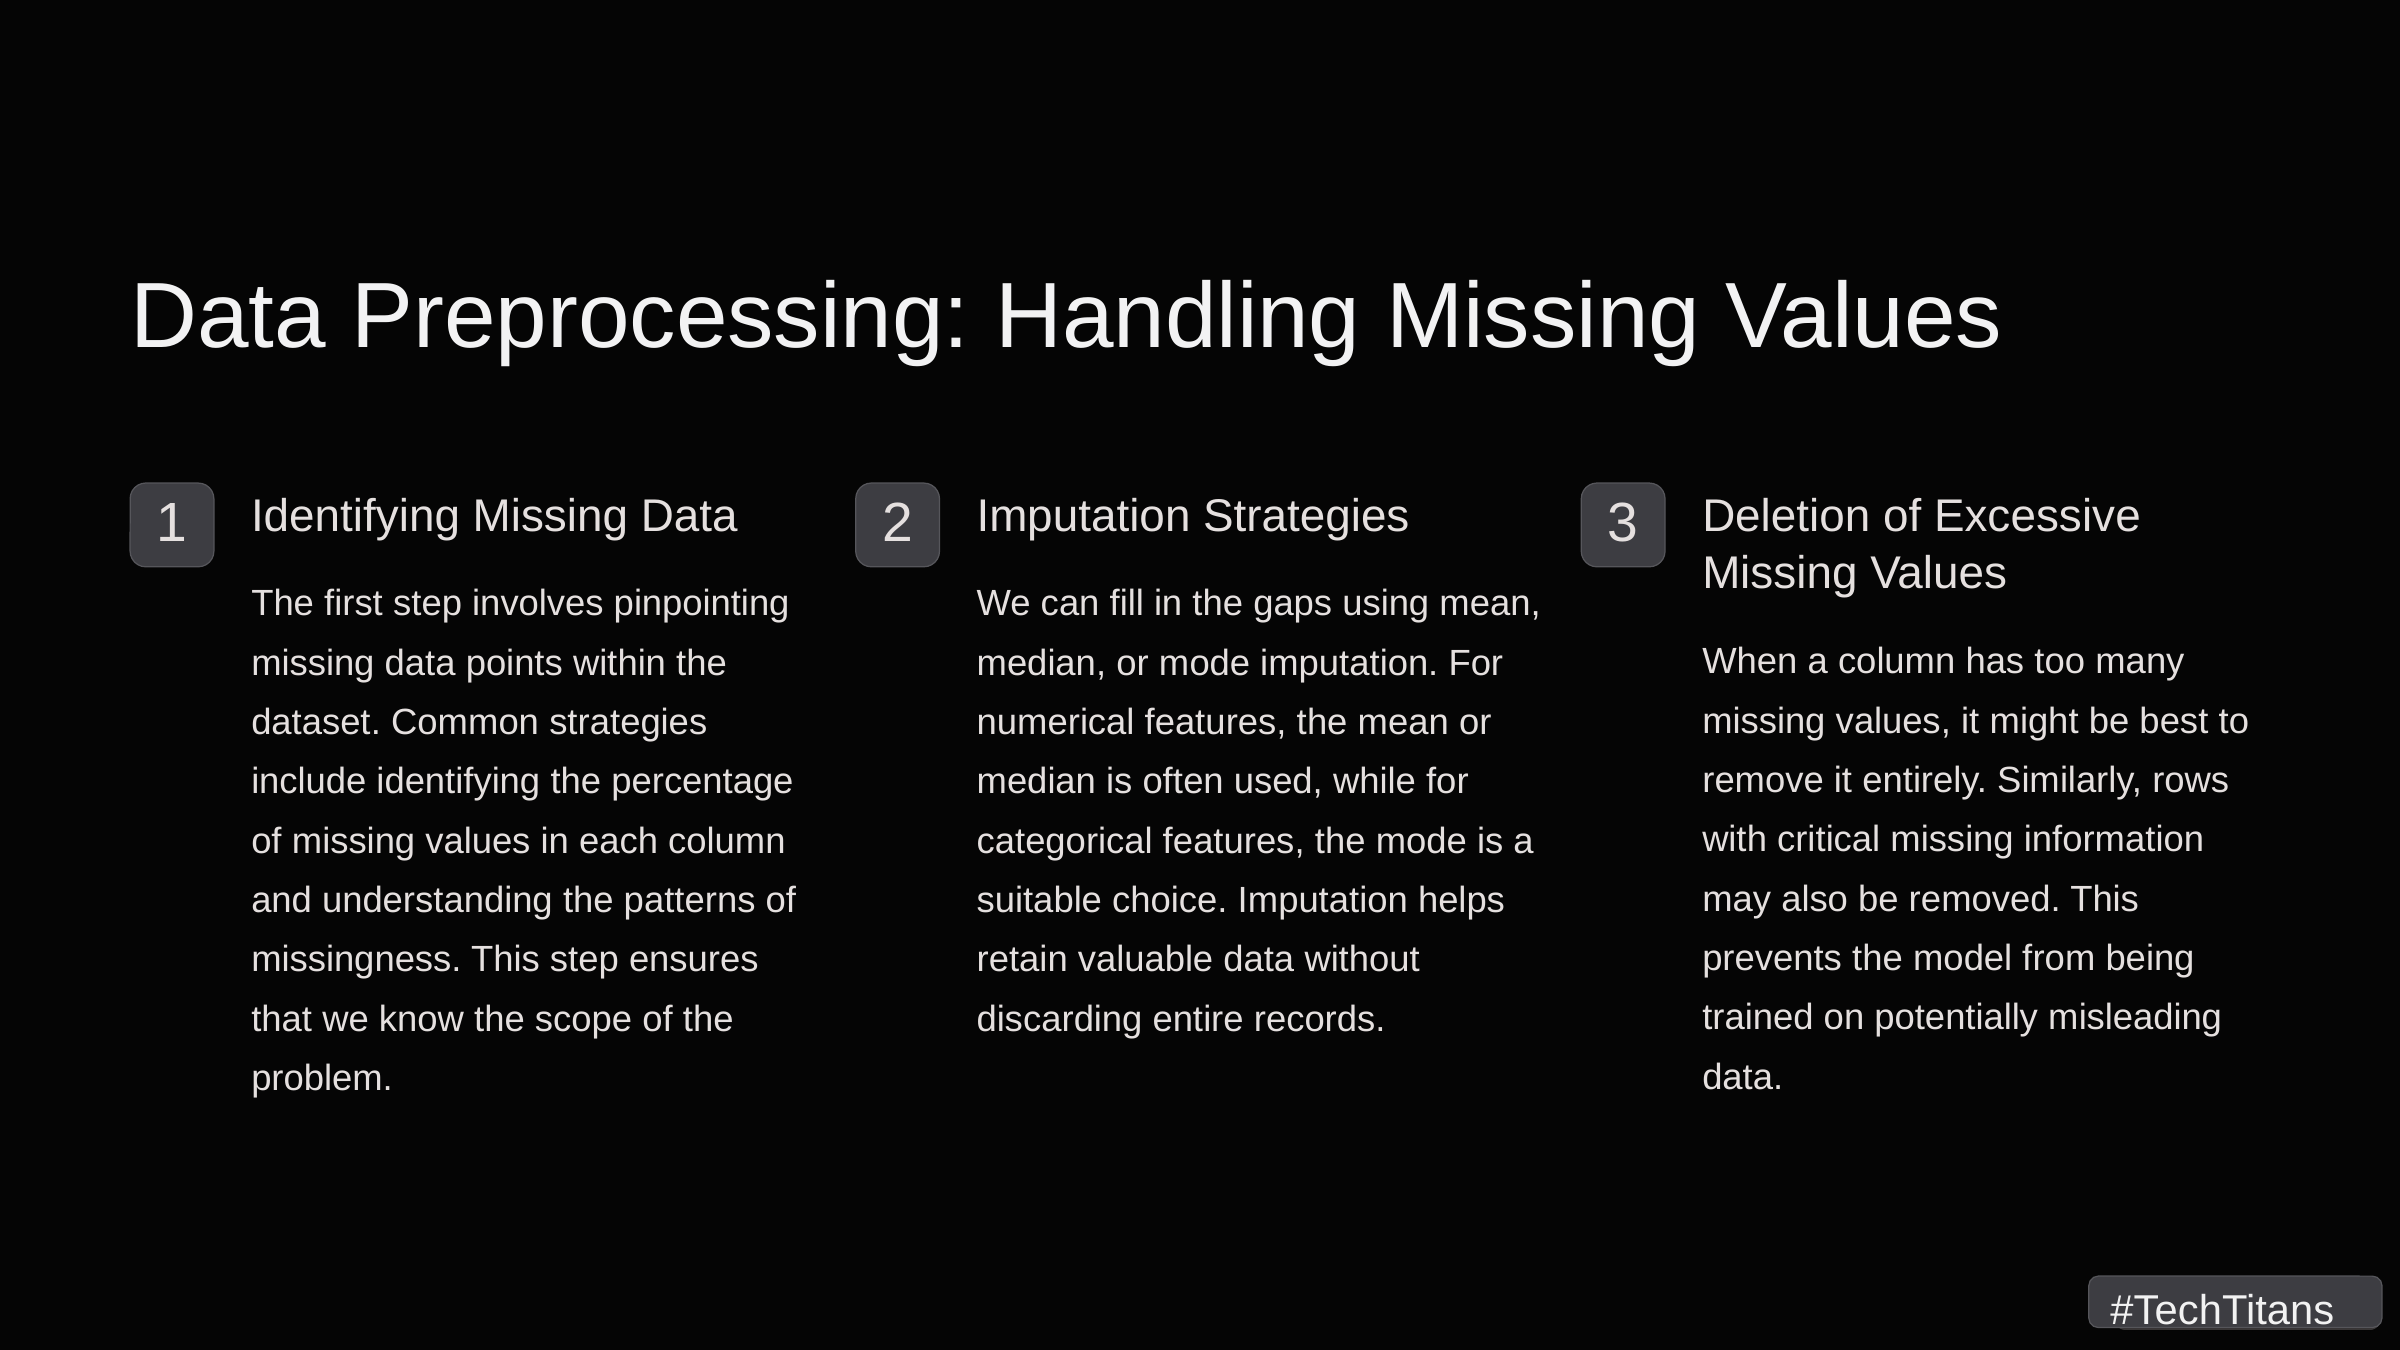

Data Preprocessing: Handling Missing Values

Identifying Missing Data

Imputation Strategies

Deletion of Excessive Missing Values
1
2
3
The first step involves pinpointing missing data points within the dataset. Common strategies include identifying the percentage of missing values in each column and understanding the patterns of missingness. This step ensures that we know the scope of the problem.
We can fill in the gaps using mean, median, or mode imputation. For numerical features, the mean or median is often used, while for categorical features, the mode is a suitable choice. Imputation helps retain valuable data without discarding entire records.
When a column has too many missing values, it might be best to remove it entirely. Similarly, rows with critical missing information may also be removed. This prevents the model from being trained on potentially misleading data.

#TechTitans